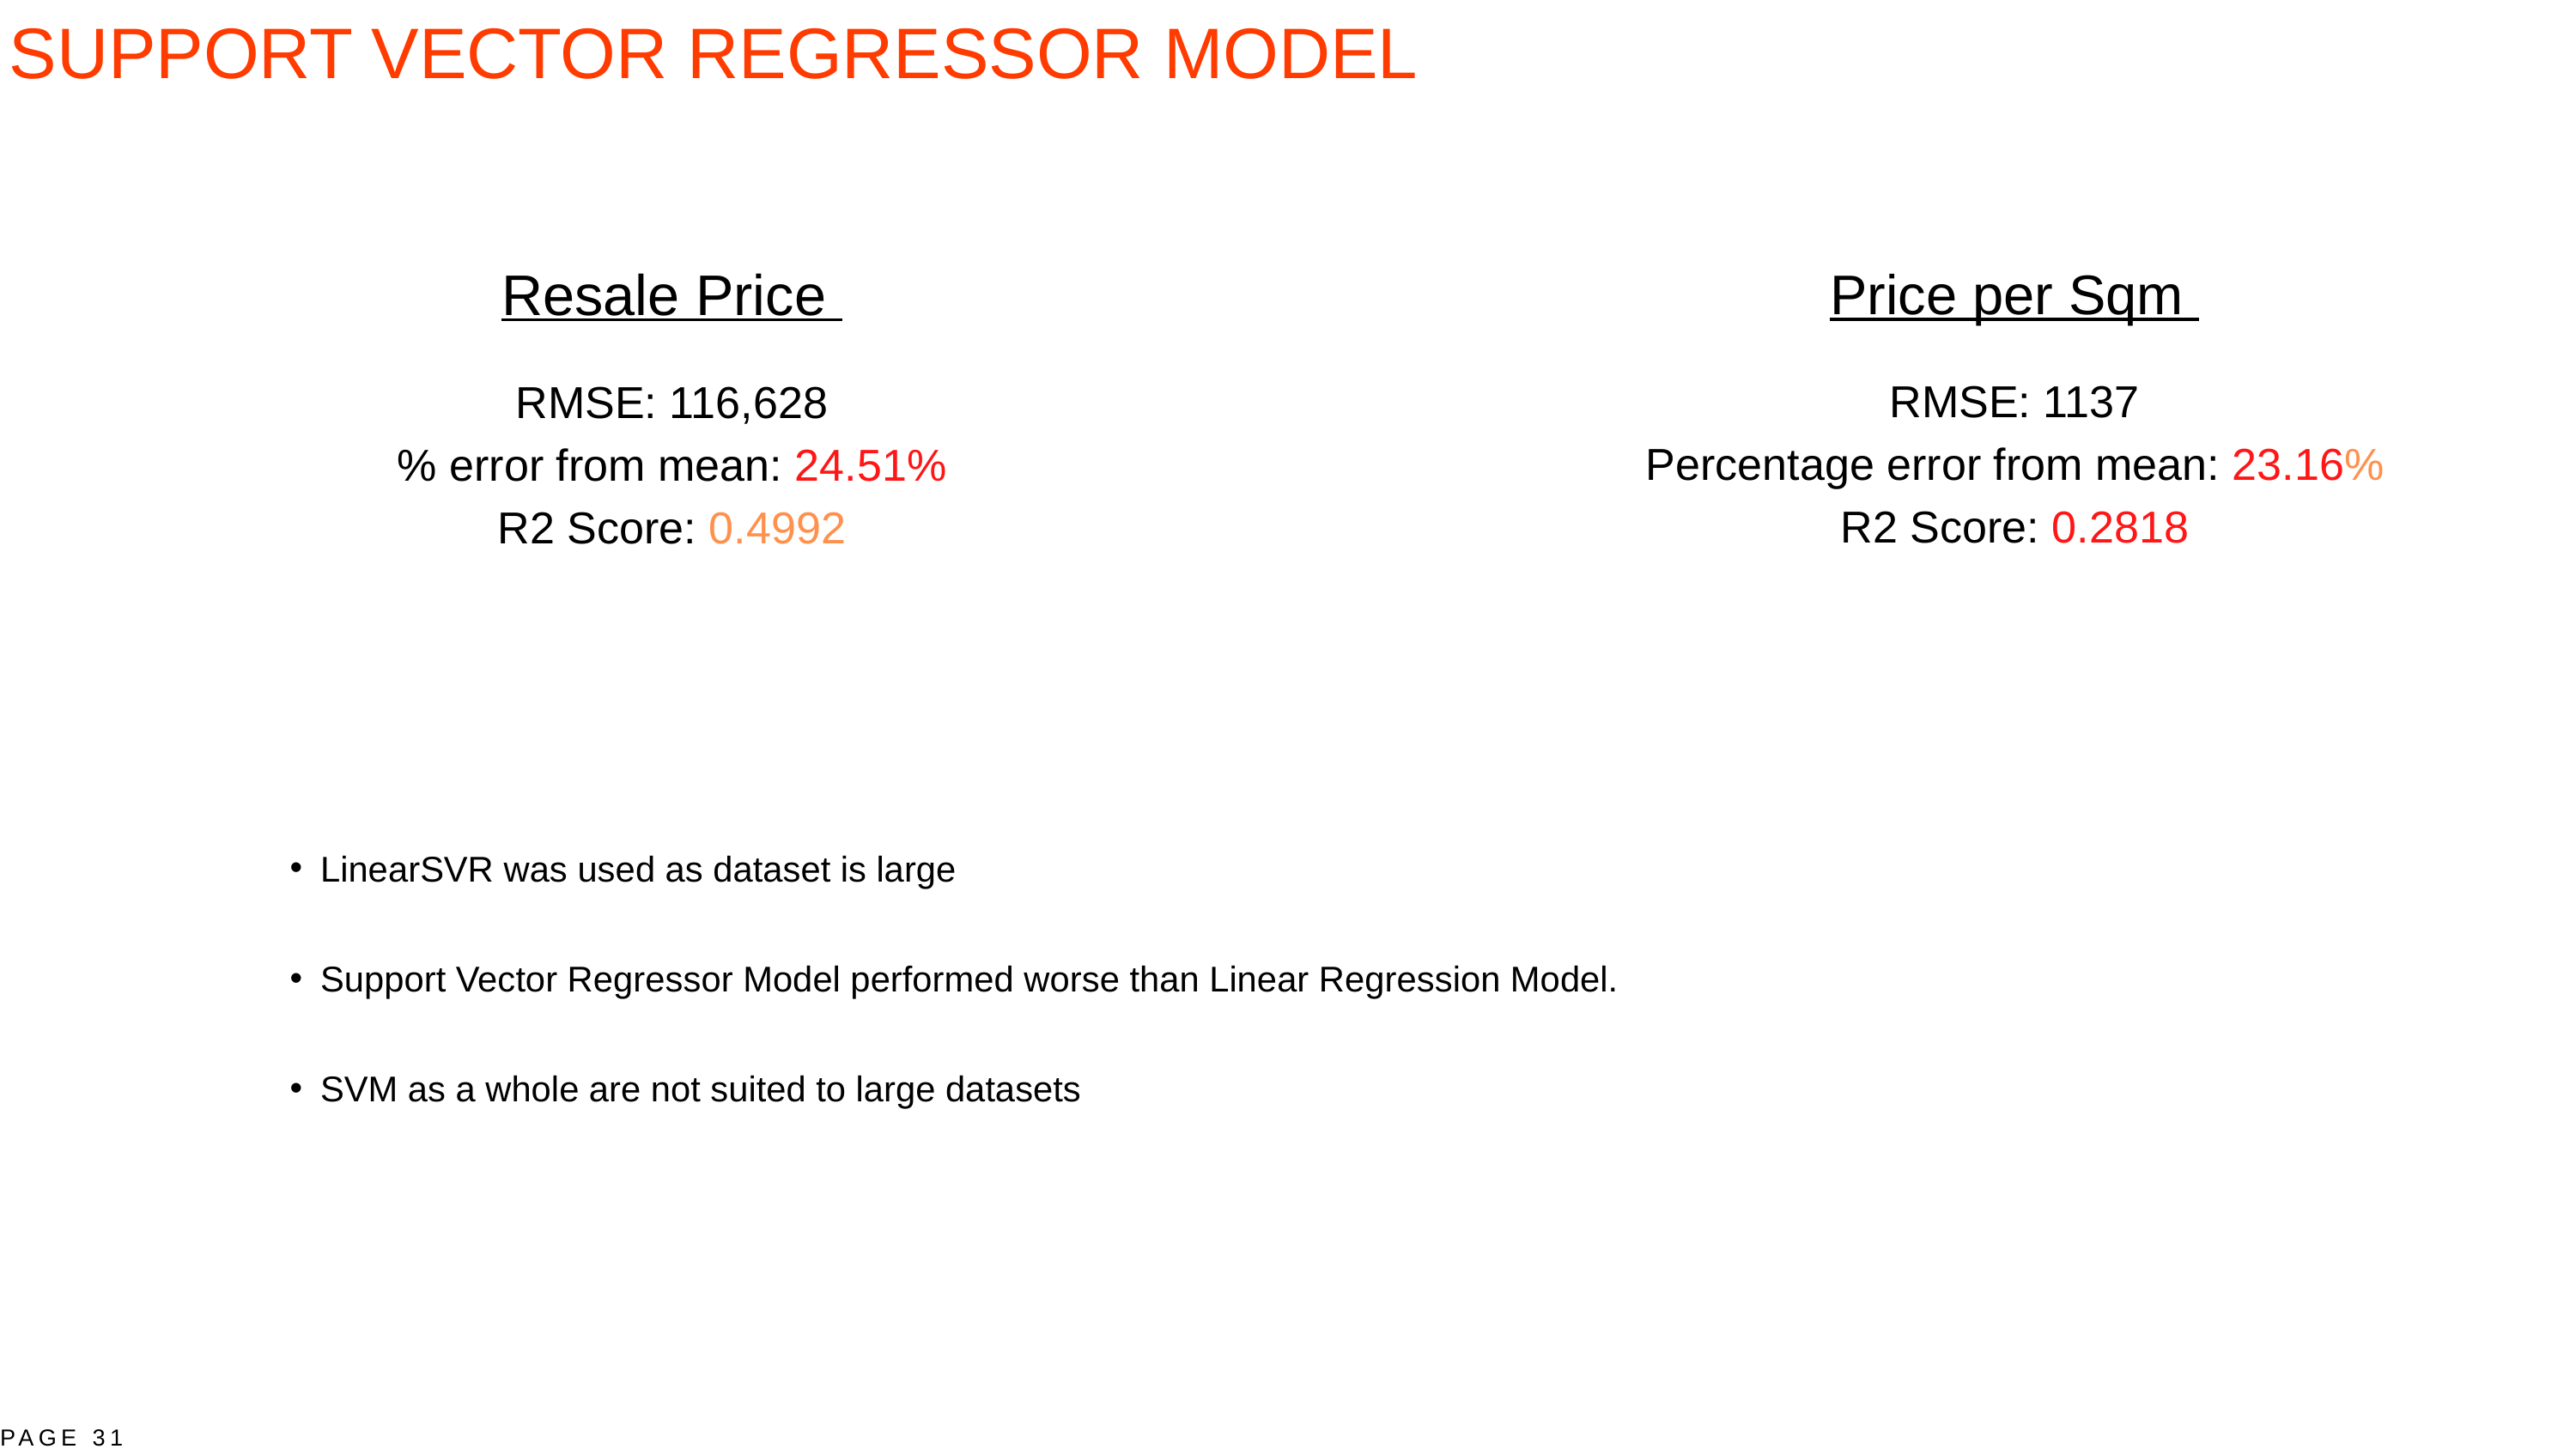

SUPPORT VECTOR REGRESSOR MODEL
Resale Price
RMSE: 116,628
% error from mean: 24.51%
R2 Score: 0.4992

Price per Sqm
RMSE: 1137
Percentage error from mean: 23.16%
R2 Score: 0.2818

LinearSVR was used as dataset is large

Support Vector Regressor Model performed worse than Linear Regression Model.

SVM as a whole are not suited to large datasets

PAGE 31